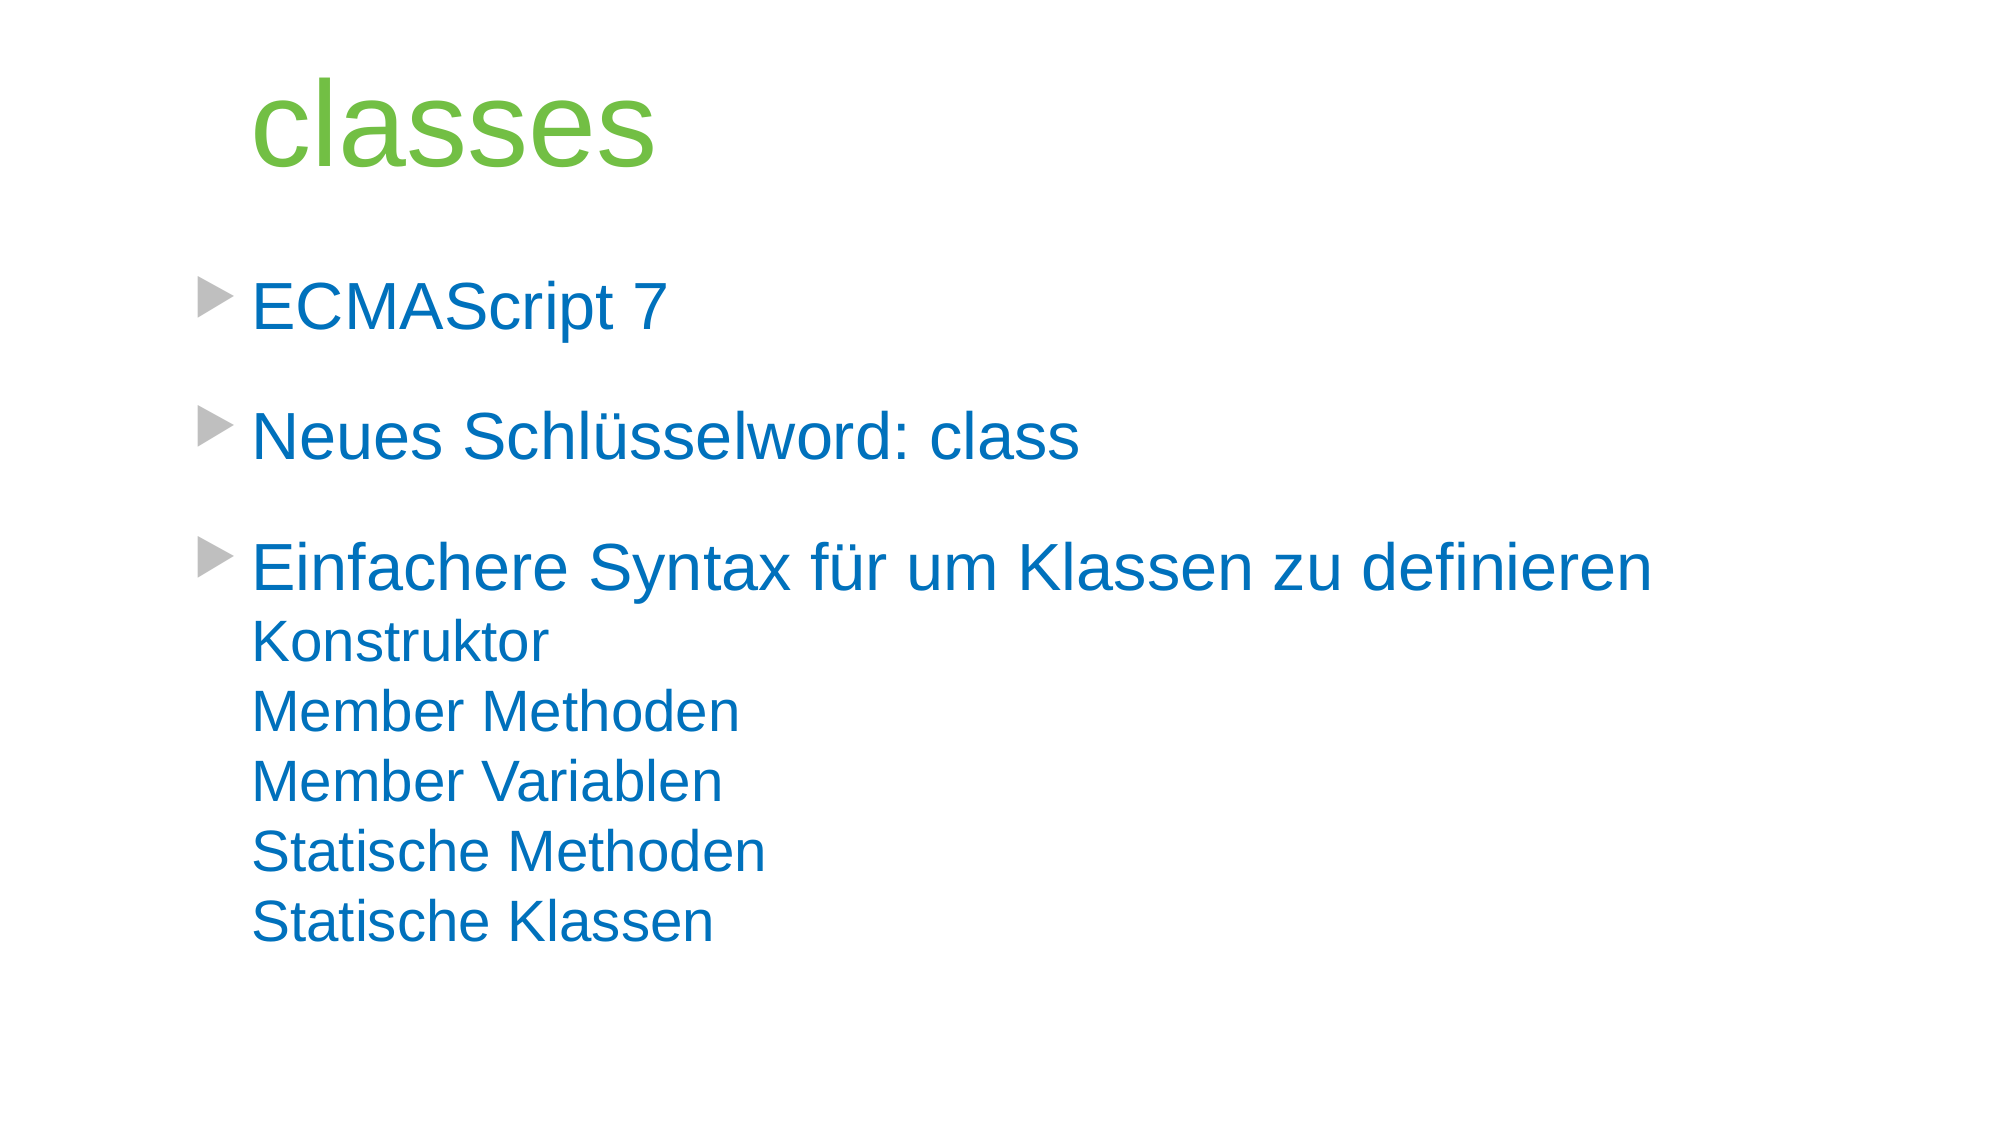

# classes
ECMAScript 7
Neues Schlüsselword: class
Einfachere Syntax für um Klassen zu definieren
Konstruktor
Member Methoden
Member Variablen
Statische Methoden
Statische Klassen